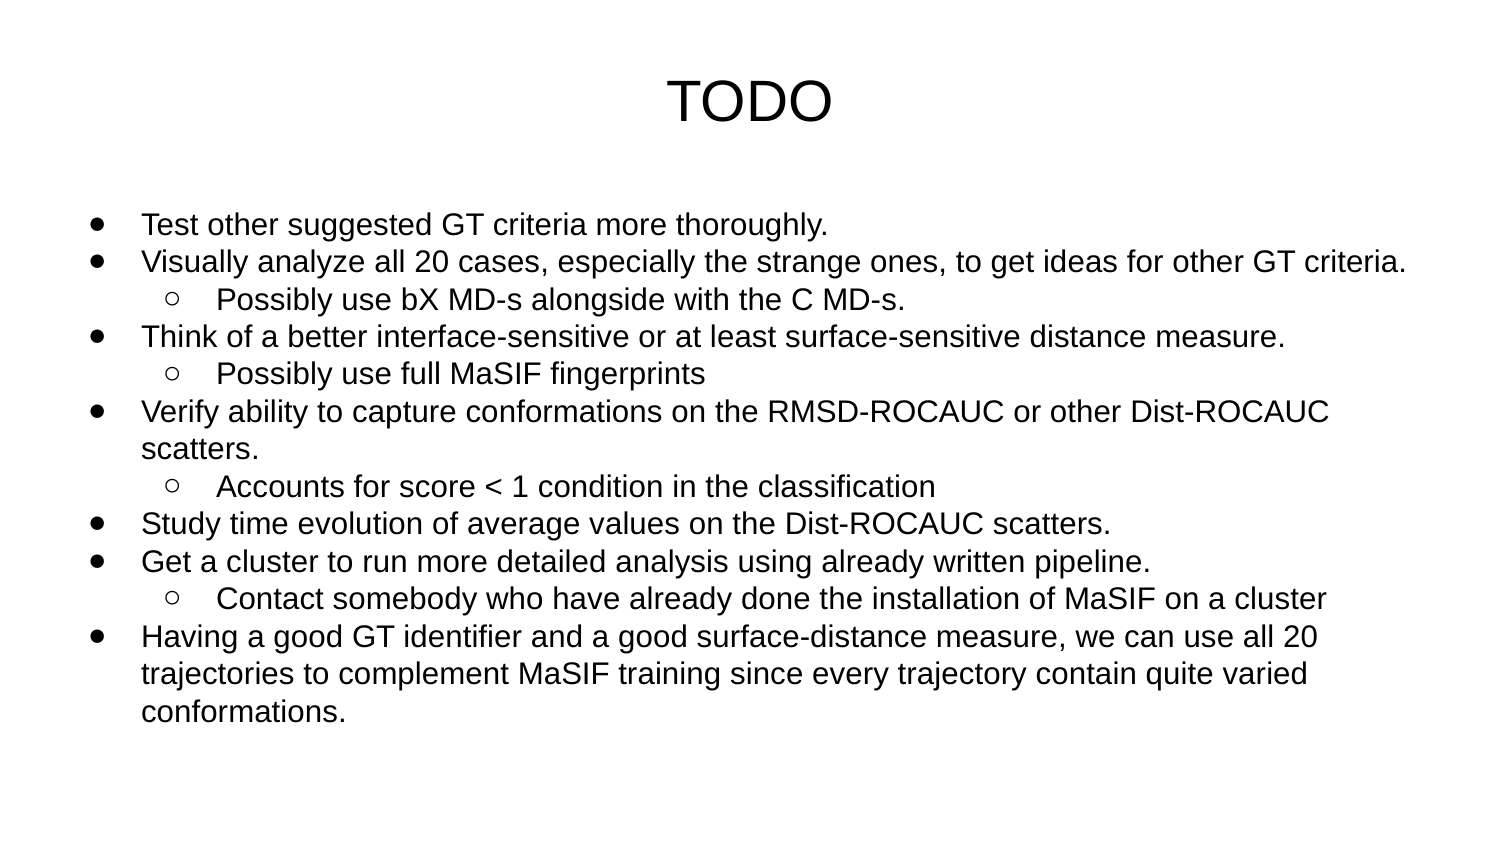

# TODO
Test other suggested GT criteria more thoroughly.
Visually analyze all 20 cases, especially the strange ones, to get ideas for other GT criteria.
Possibly use bX MD-s alongside with the C MD-s.
Think of a better interface-sensitive or at least surface-sensitive distance measure.
Possibly use full MaSIF fingerprints
Verify ability to capture conformations on the RMSD-ROCAUC or other Dist-ROCAUC scatters.
Accounts for score < 1 condition in the classification
Study time evolution of average values on the Dist-ROCAUC scatters.
Get a cluster to run more detailed analysis using already written pipeline.
Contact somebody who have already done the installation of MaSIF on a cluster
Having a good GT identifier and a good surface-distance measure, we can use all 20 trajectories to complement MaSIF training since every trajectory contain quite varied conformations.